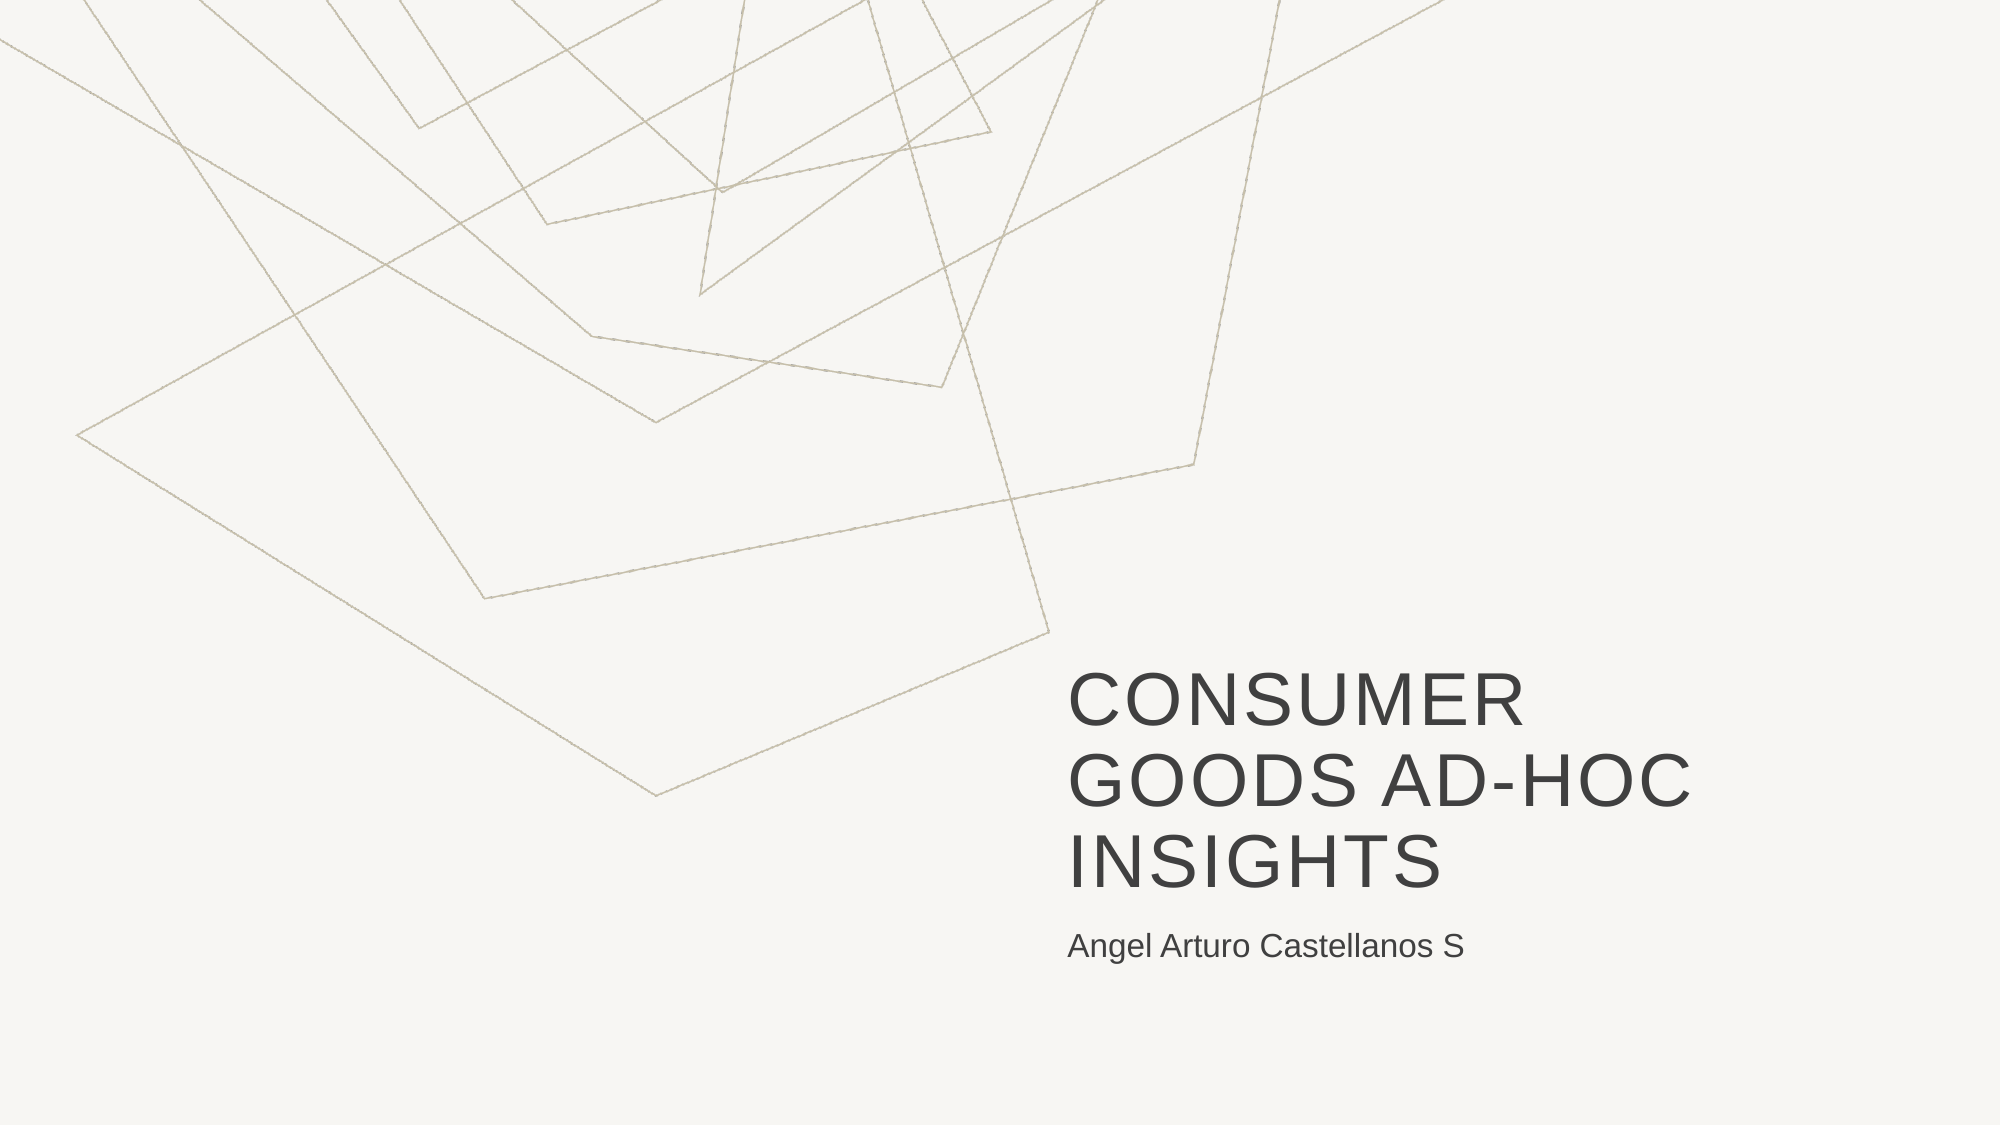

# Consumer Goods AD-HOC insights
Angel Arturo Castellanos S